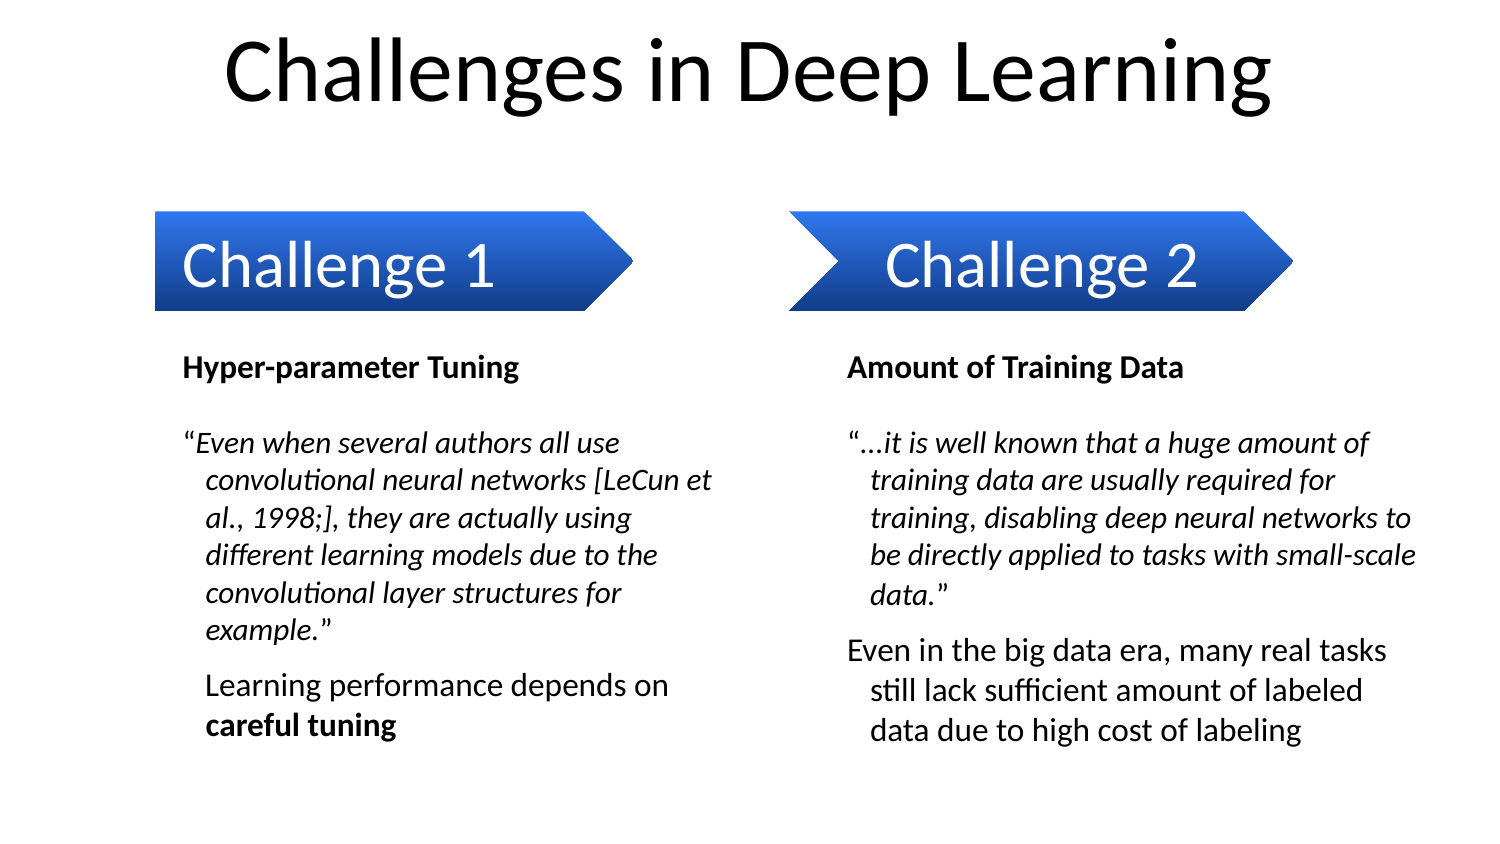

# Challenges in Deep Learning

Challenge 1
Challenge 2
Hyper-parameter Tuning
“Even when several authors all use convolutional neural networks [LeCun et al., 1998;], they are actually using different learning models due to the convolutional layer structures for example.”
   Learning performance depends on careful tuning
Amount of Training Data
“...it is well known that a huge amount of training data are usually required for training, disabling deep neural networks to be directly applied to tasks with small-scale data.”
Even in the big data era, many real tasks still lack sufficient amount of labeled data due to high cost of labeling